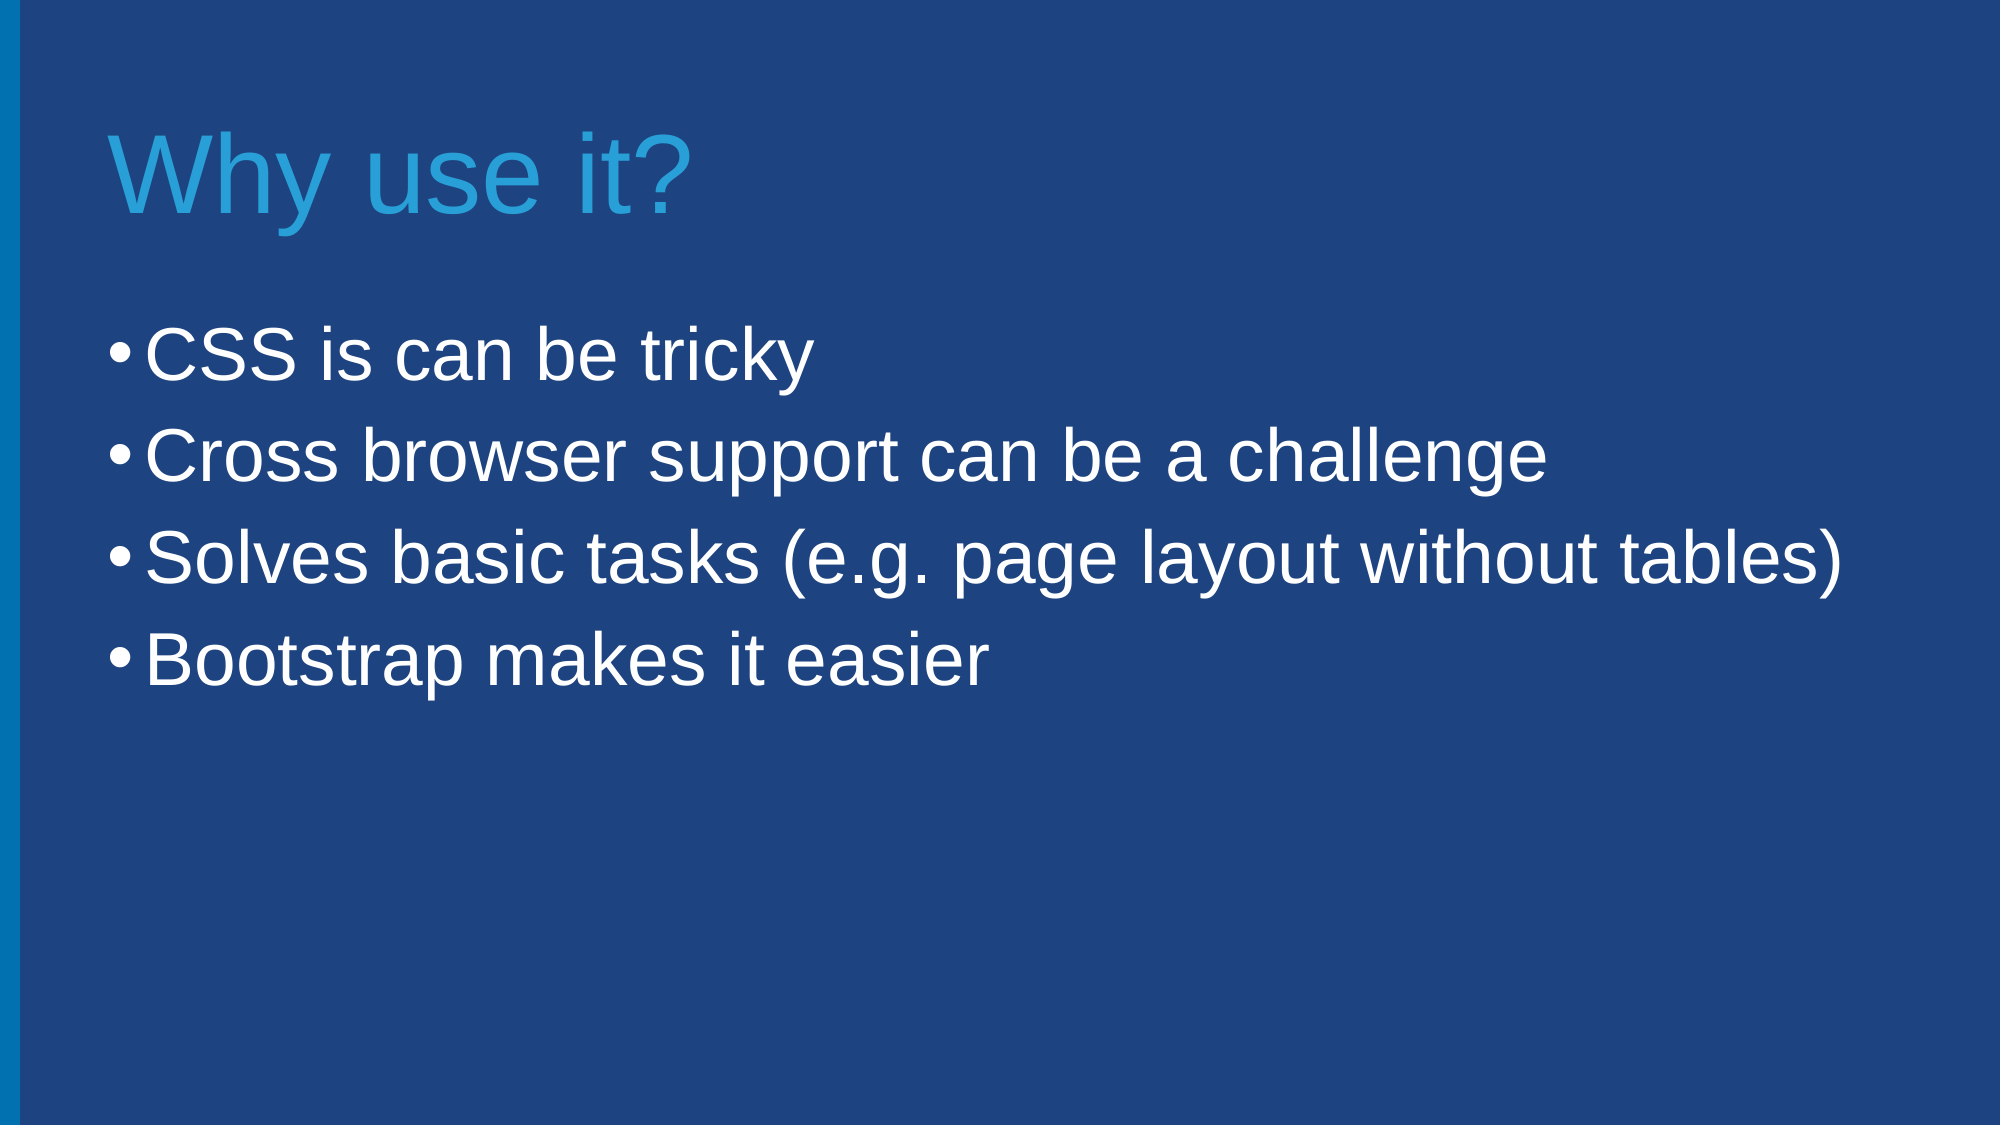

CSS is can be tricky
Cross browser support can be a challenge
Solves basic tasks (e.g. page layout without tables)
Bootstrap makes it easier
# Why use it?